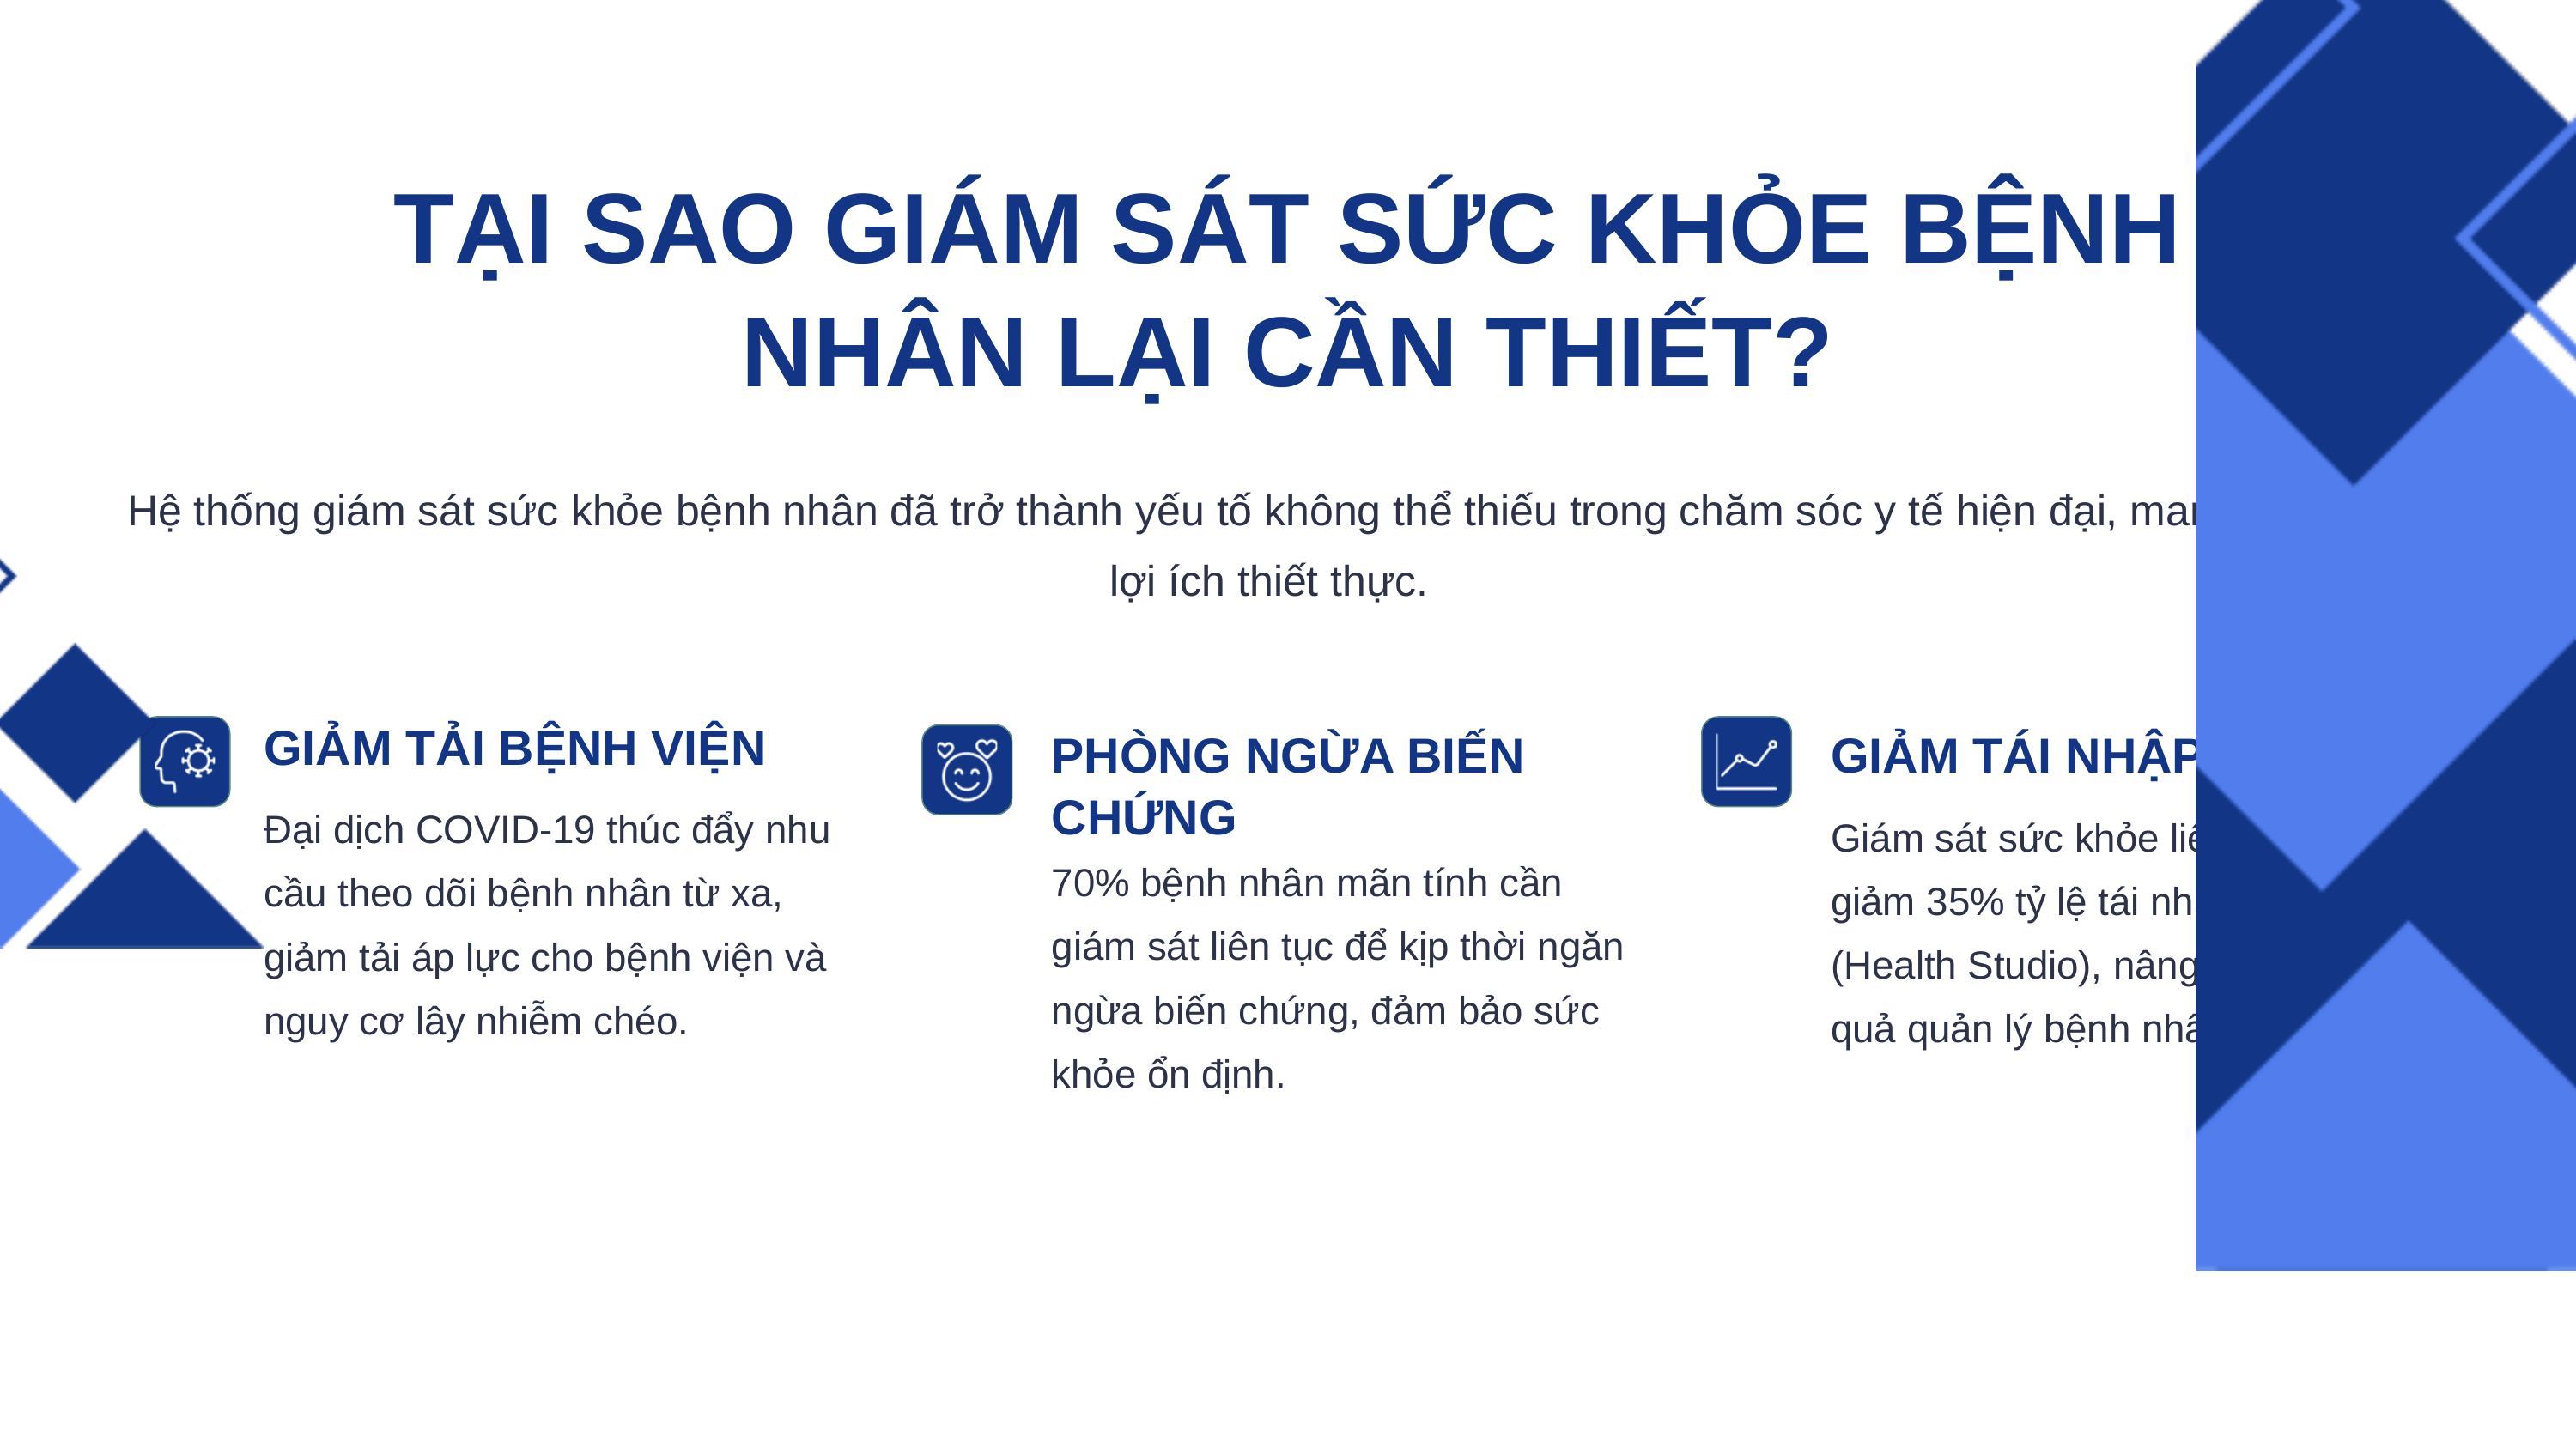

TẠI SAO GIÁM SÁT SỨC KHỎE BỆNH NHÂN LẠI CẦN THIẾT?
Hệ thống giám sát sức khỏe bệnh nhân đã trở thành yếu tố không thể thiếu trong chăm sóc y tế hiện đại, mang lại nhiều lợi ích thiết thực.
GIẢM TẢI BỆNH VIỆN

PHÒNG NGỪA BIẾN CHỨNG
GIẢM TÁI NHẬP VIỆN

Đại dịch COVID-19 thúc đẩy nhu cầu theo dõi bệnh nhân từ xa, giảm tải áp lực cho bệnh viện và nguy cơ lây nhiễm chéo.
Giám sát sức khỏe liên tục giúp giảm 35% tỷ lệ tái nhập viện (Health Studio), nâng cao hiệu quả quản lý bệnh nhân.
70% bệnh nhân mãn tính cần giám sát liên tục để kịp thời ngăn ngừa biến chứng, đảm bảo sức khỏe ổn định.